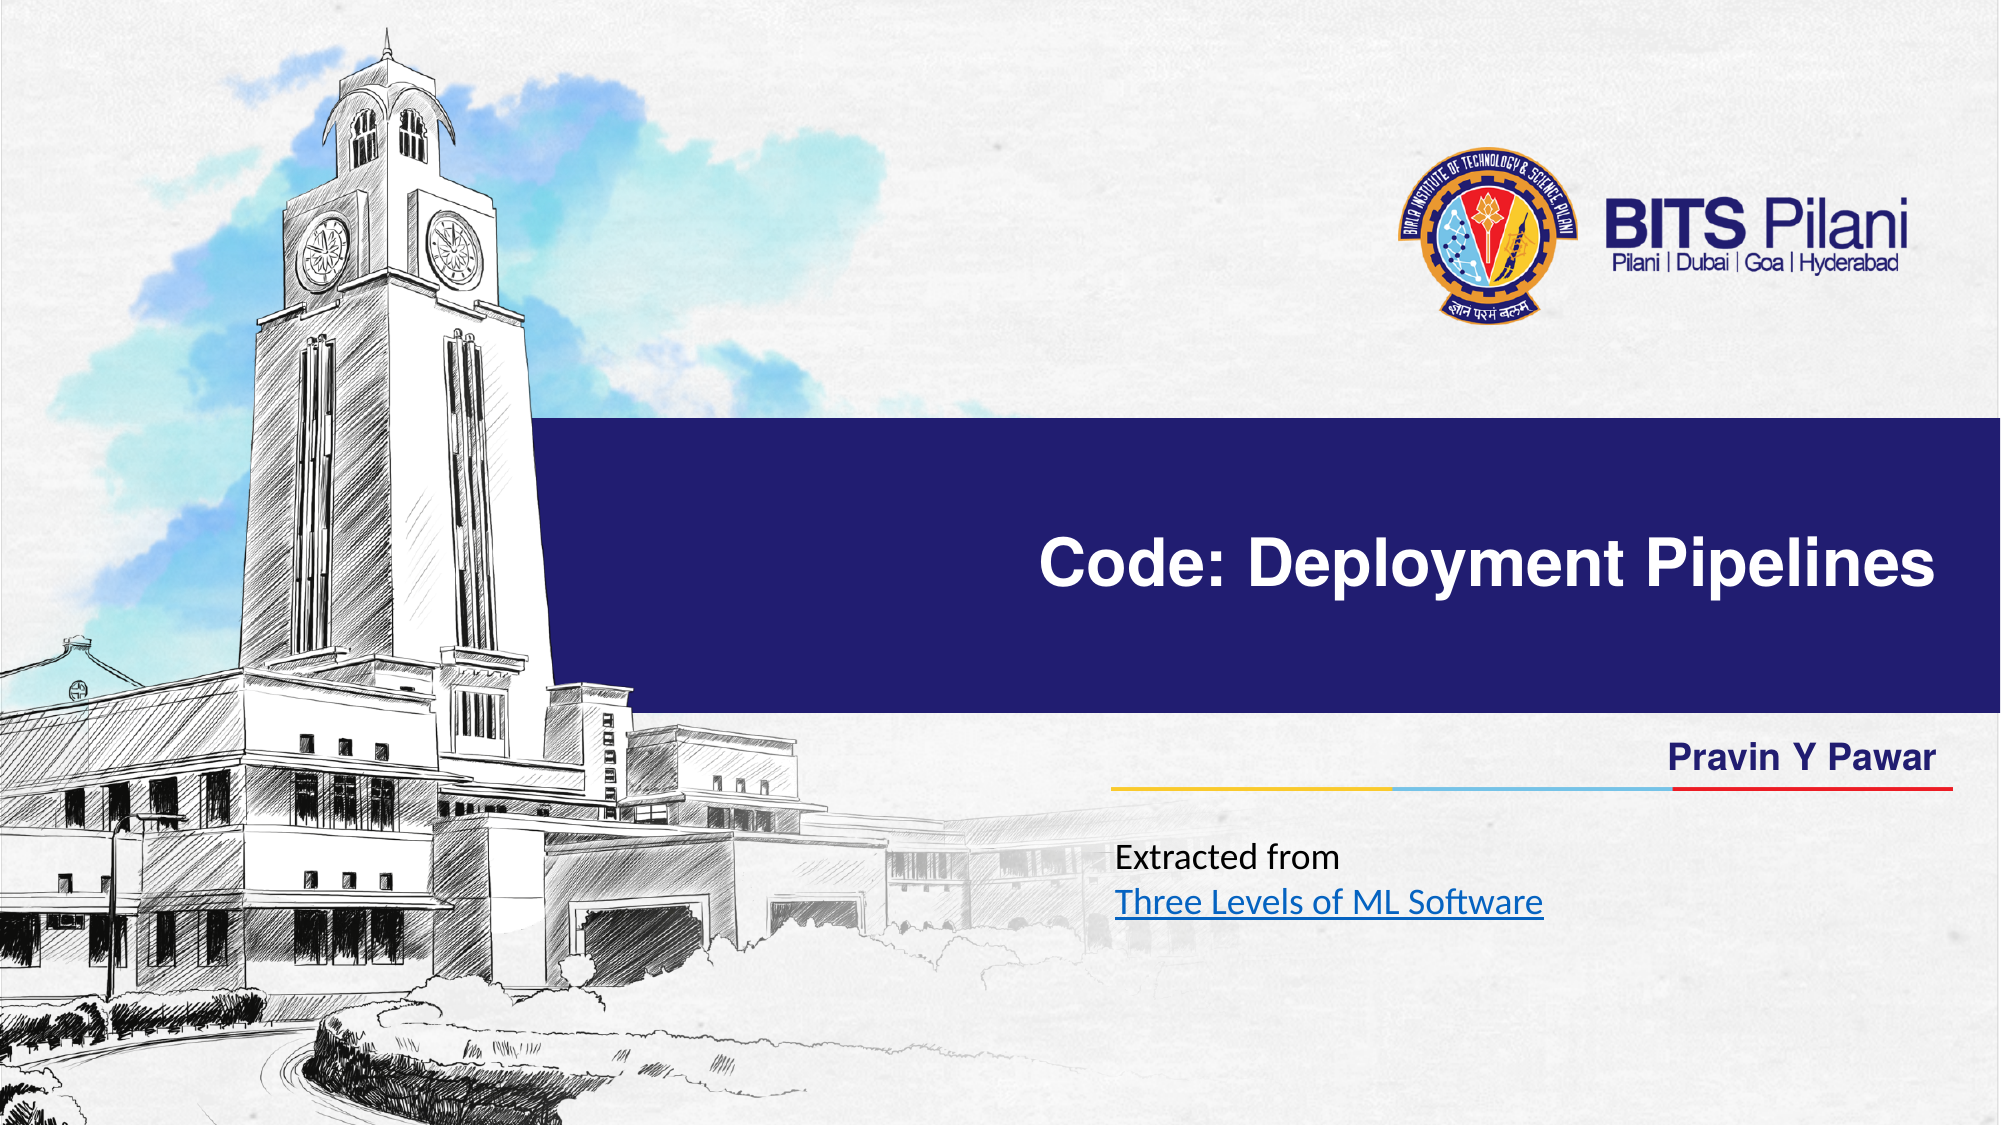

# Code: Deployment Pipelines
Pravin Y Pawar
Extracted from
Three Levels of ML Software